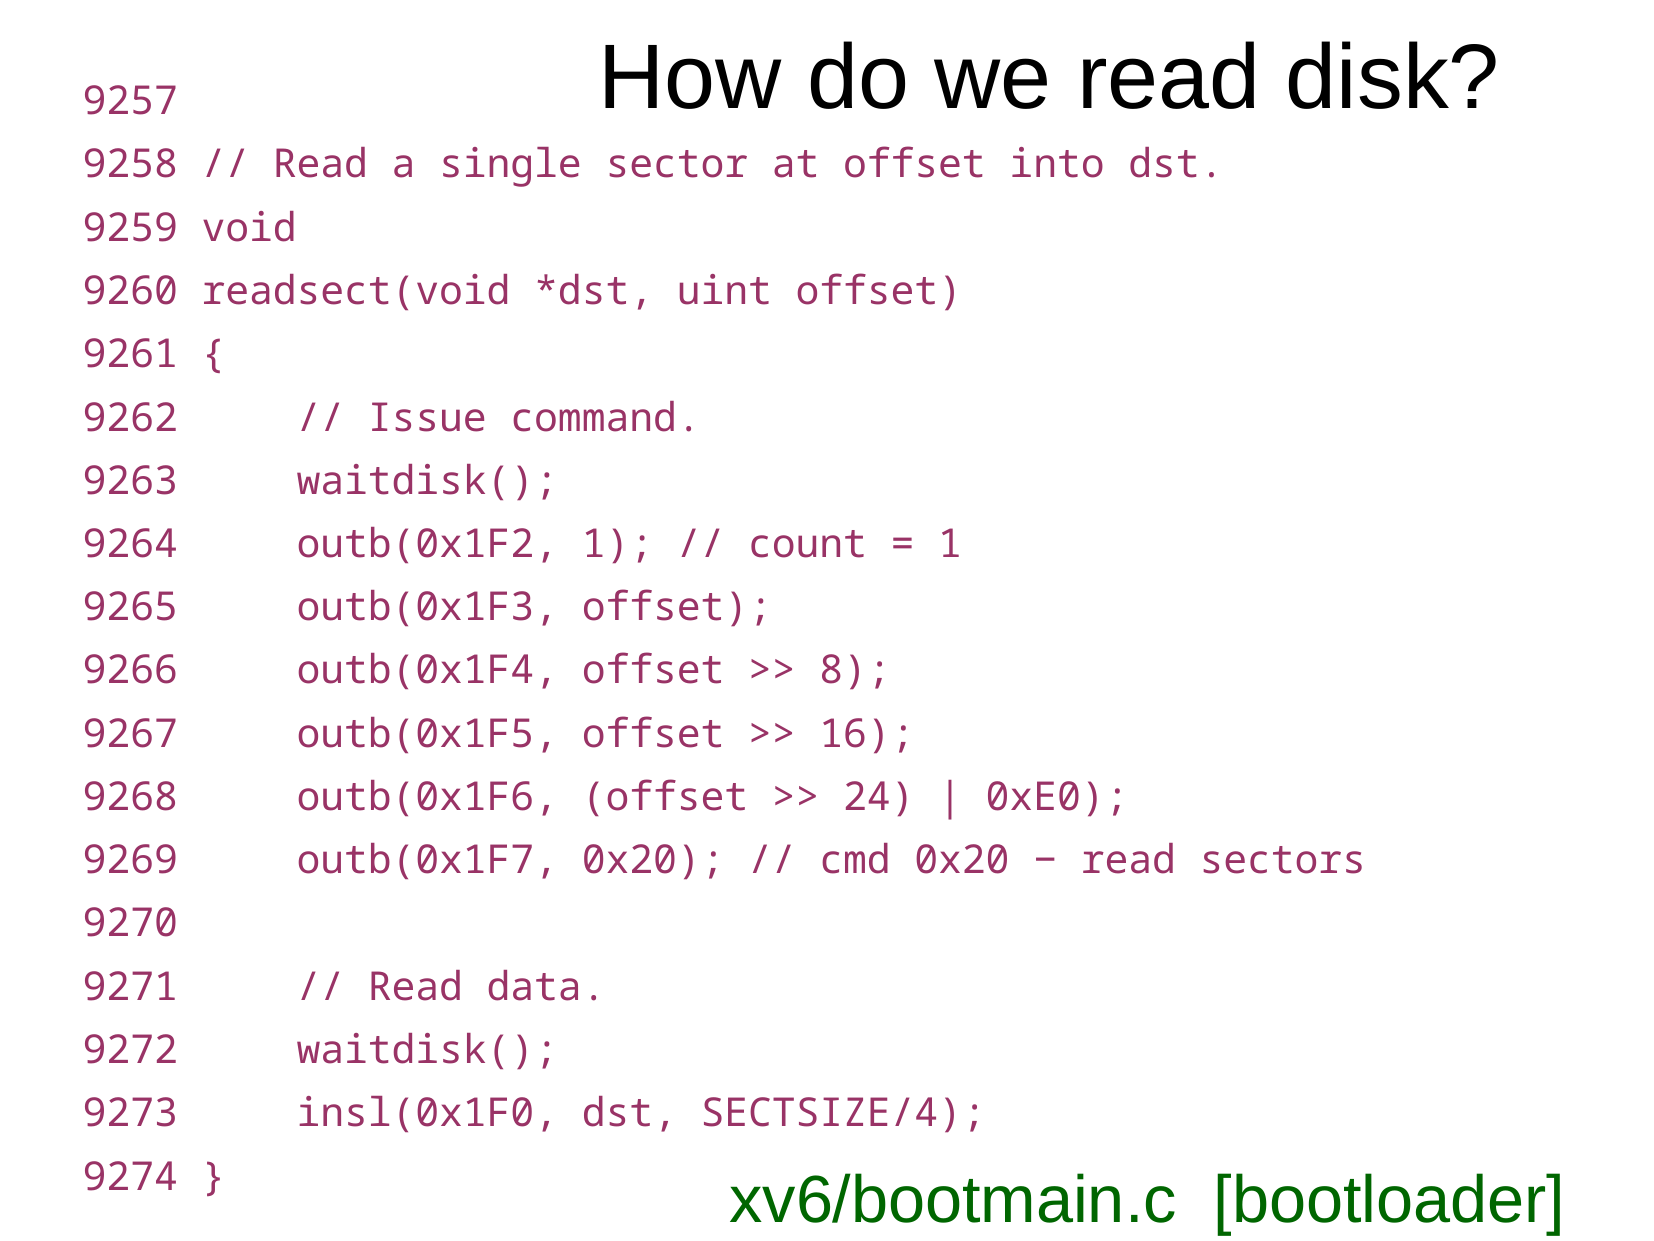

How do we read disk?
9257
9258 // Read a single sector at offset into dst.
9259 void
9260 readsect(void *dst, uint offset)
9261 {
9262     // Issue command.
9263     waitdisk();
9264     outb(0x1F2, 1); // count = 1
9265     outb(0x1F3, offset);
9266     outb(0x1F4, offset >> 8);
9267     outb(0x1F5, offset >> 16);
9268     outb(0x1F6, (offset >> 24) | 0xE0);
9269     outb(0x1F7, 0x20); // cmd 0x20 − read sectors
9270
9271     // Read data.
9272     waitdisk();
9273     insl(0x1F0, dst, SECTSIZE/4);
9274 }
xv6/bootmain.c  [bootloader]